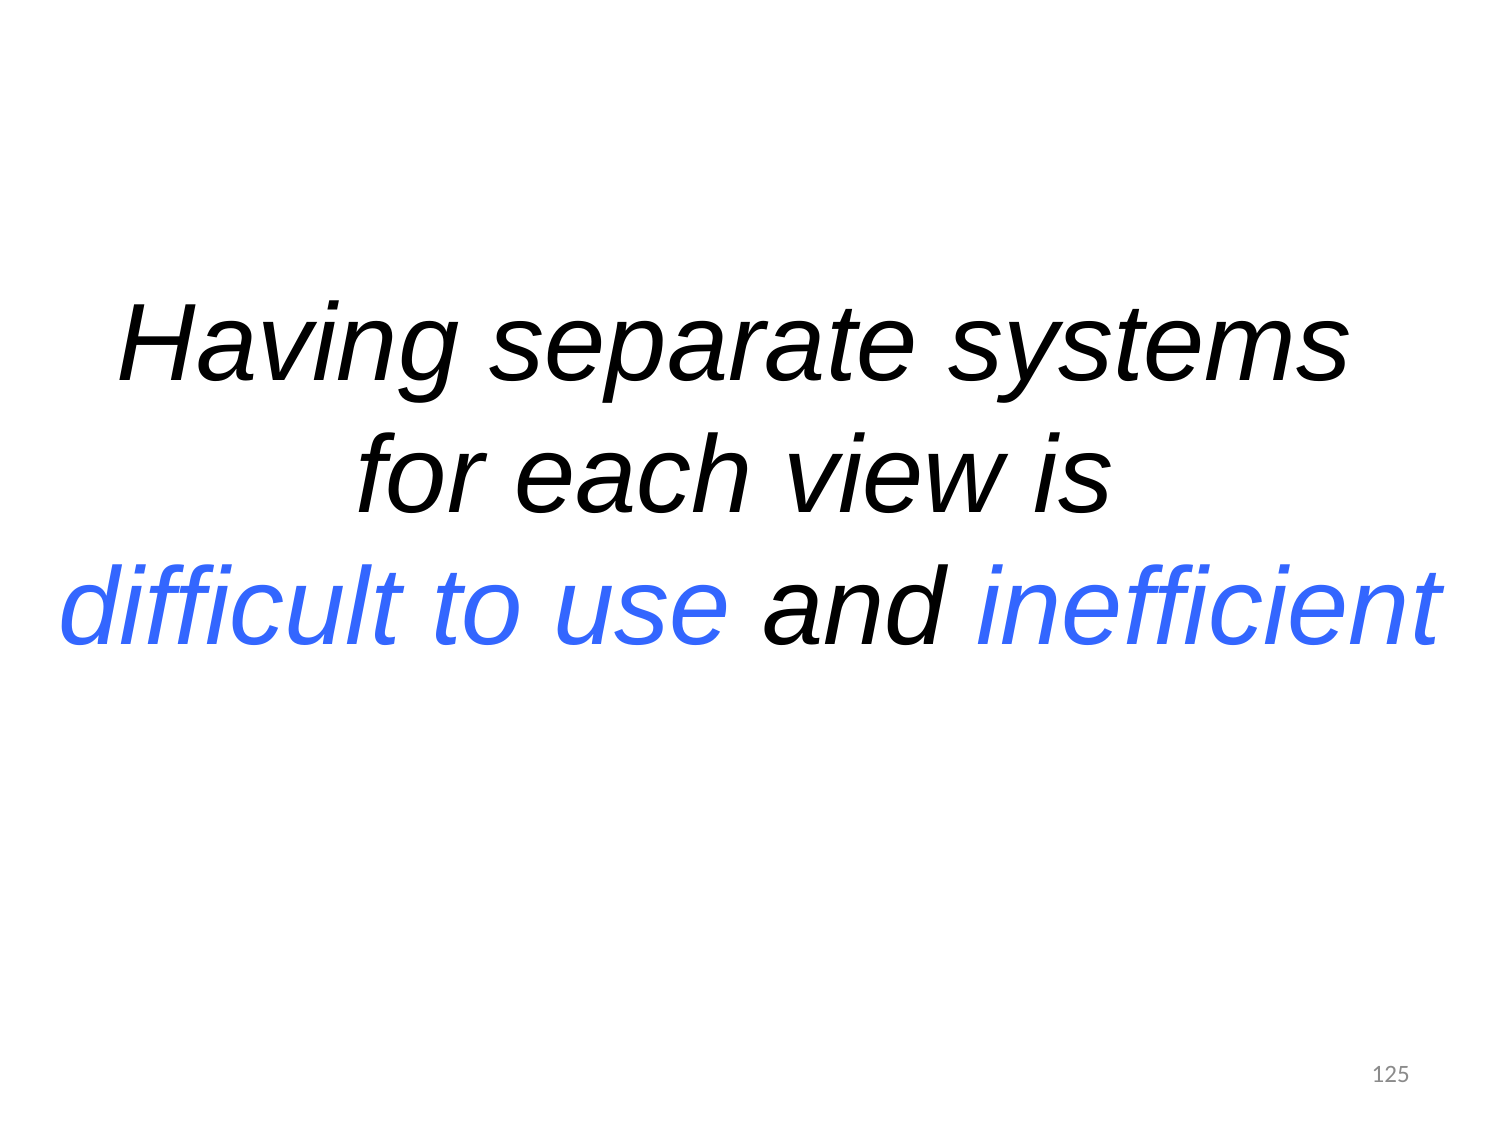

# Having separate systems for each view is difficult to use and inefficient
125